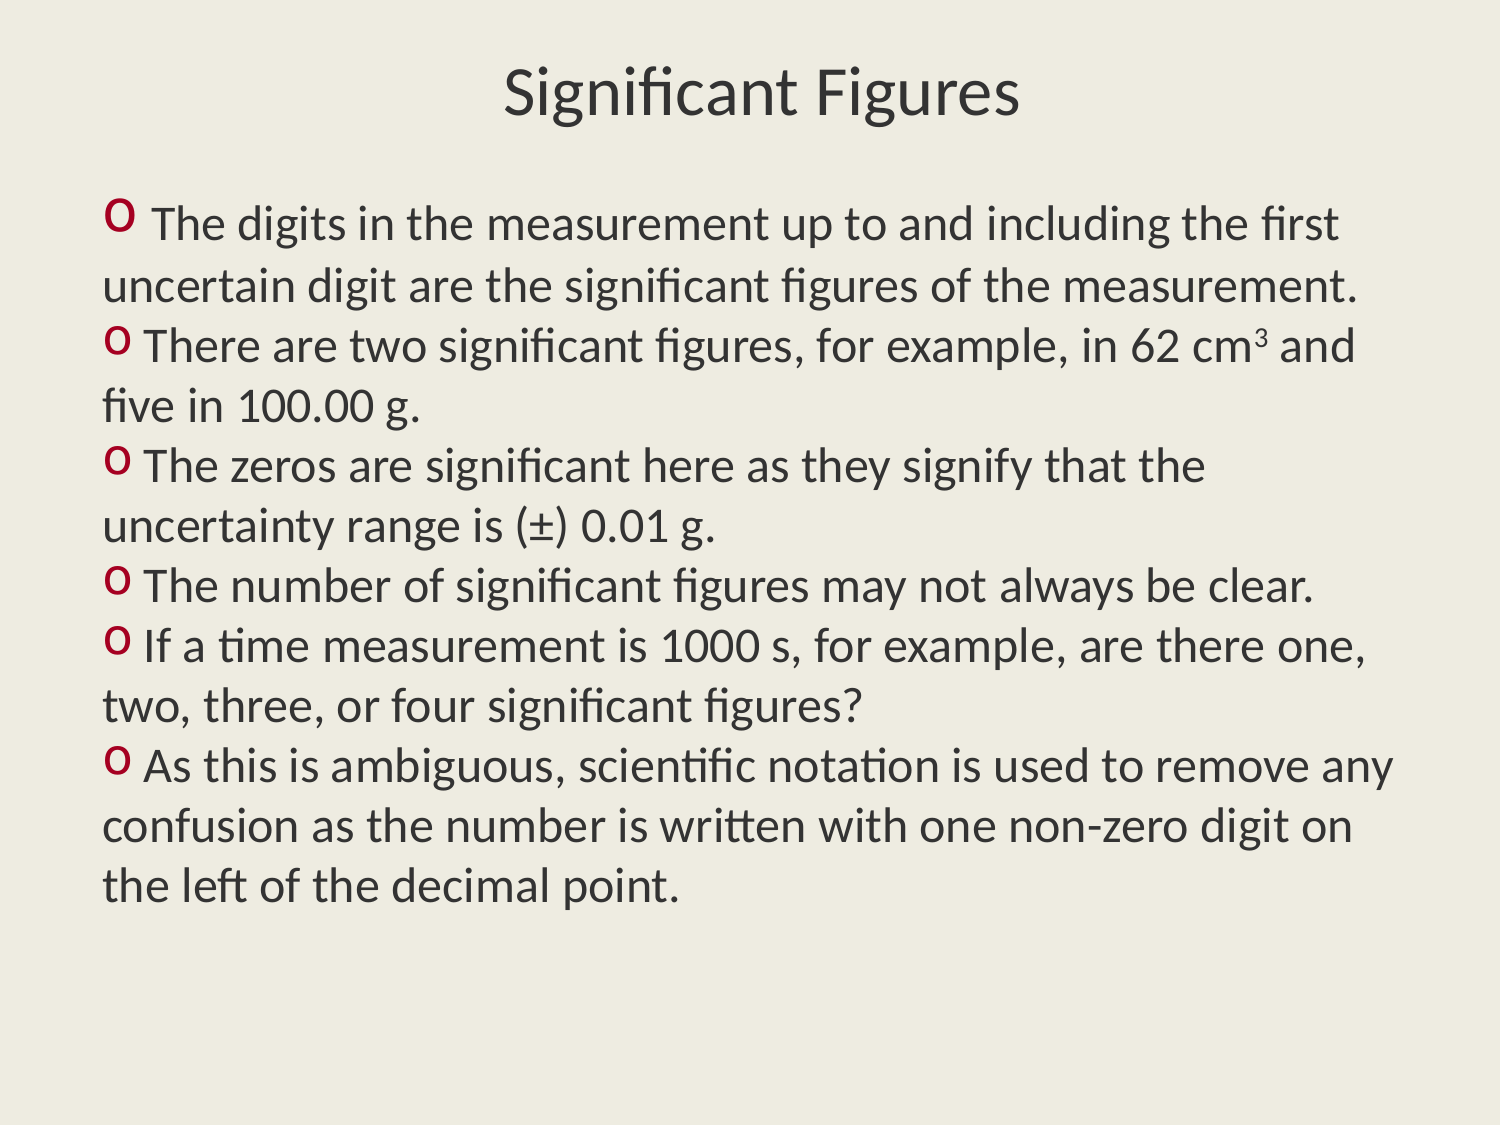

# Significant Figures
 The digits in the measurement up to and including the first uncertain digit are the significant figures of the measurement.
 There are two significant figures, for example, in 62 cm3 and five in 100.00 g.
 The zeros are significant here as they signify that the uncertainty range is (±) 0.01 g.
 The number of significant figures may not always be clear.
 If a time measurement is 1000 s, for example, are there one, two, three, or four significant figures?
 As this is ambiguous, scientific notation is used to remove any confusion as the number is written with one non-zero digit on the left of the decimal point.